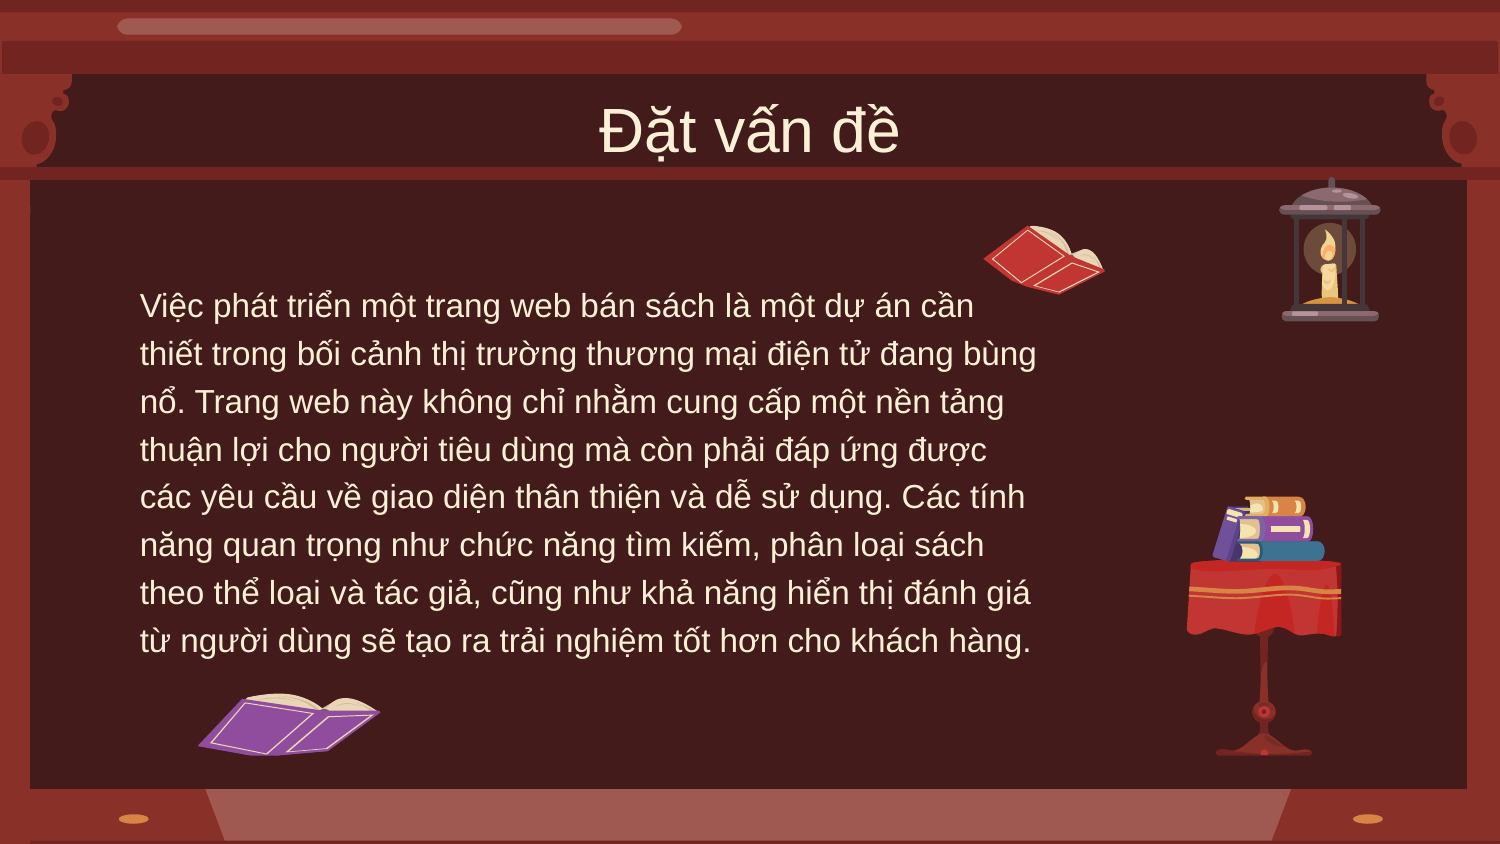

# Đặt vấn đề

Việc phát triển một trang web bán sách là một dự án cần thiết trong bối cảnh thị trường thương mại điện tử đang bùng nổ. Trang web này không chỉ nhằm cung cấp một nền tảng thuận lợi cho người tiêu dùng mà còn phải đáp ứng được các yêu cầu về giao diện thân thiện và dễ sử dụng. Các tính năng quan trọng như chức năng tìm kiếm, phân loại sách theo thể loại và tác giả, cũng như khả năng hiển thị đánh giá từ người dùng sẽ tạo ra trải nghiệm tốt hơn cho khách hàng.